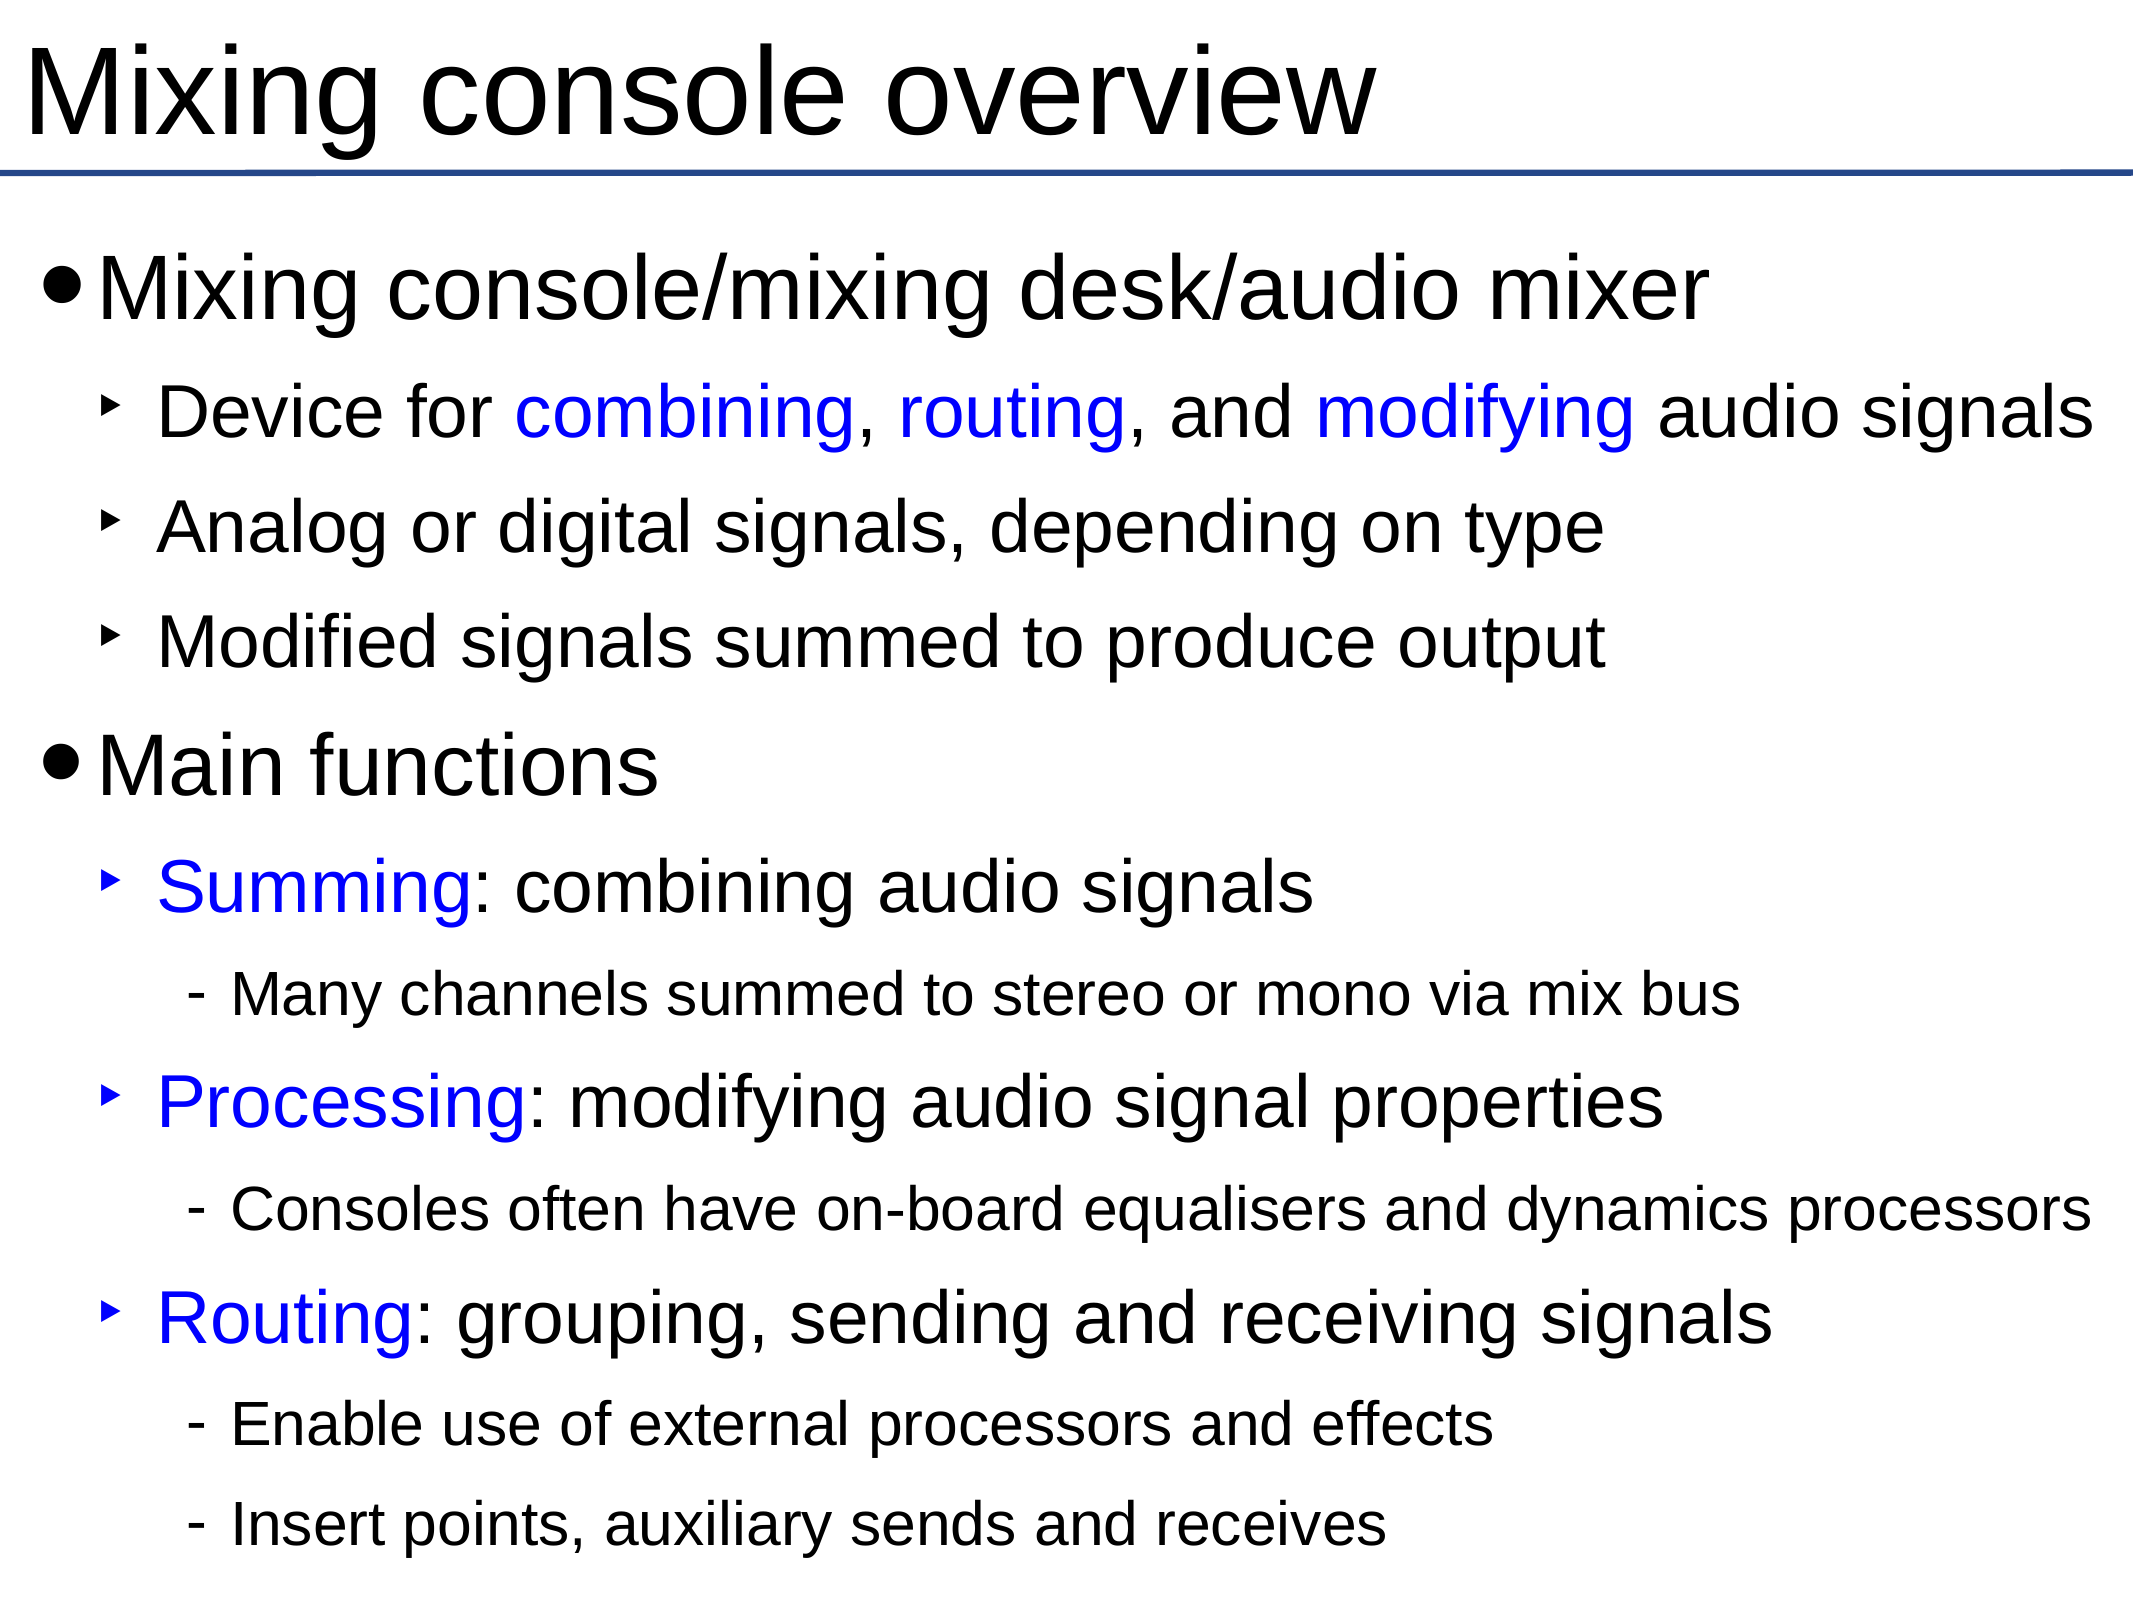

# Mixing console overview
Mixing console/mixing desk/audio mixer
Device for combining, routing, and modifying audio signals
Analog or digital signals, depending on type
Modified signals summed to produce output
Main functions
Summing: combining audio signals
Many channels summed to stereo or mono via mix bus
Processing: modifying audio signal properties
Consoles often have on-board equalisers and dynamics processors
Routing: grouping, sending and receiving signals
Enable use of external processors and effects
Insert points, auxiliary sends and receives